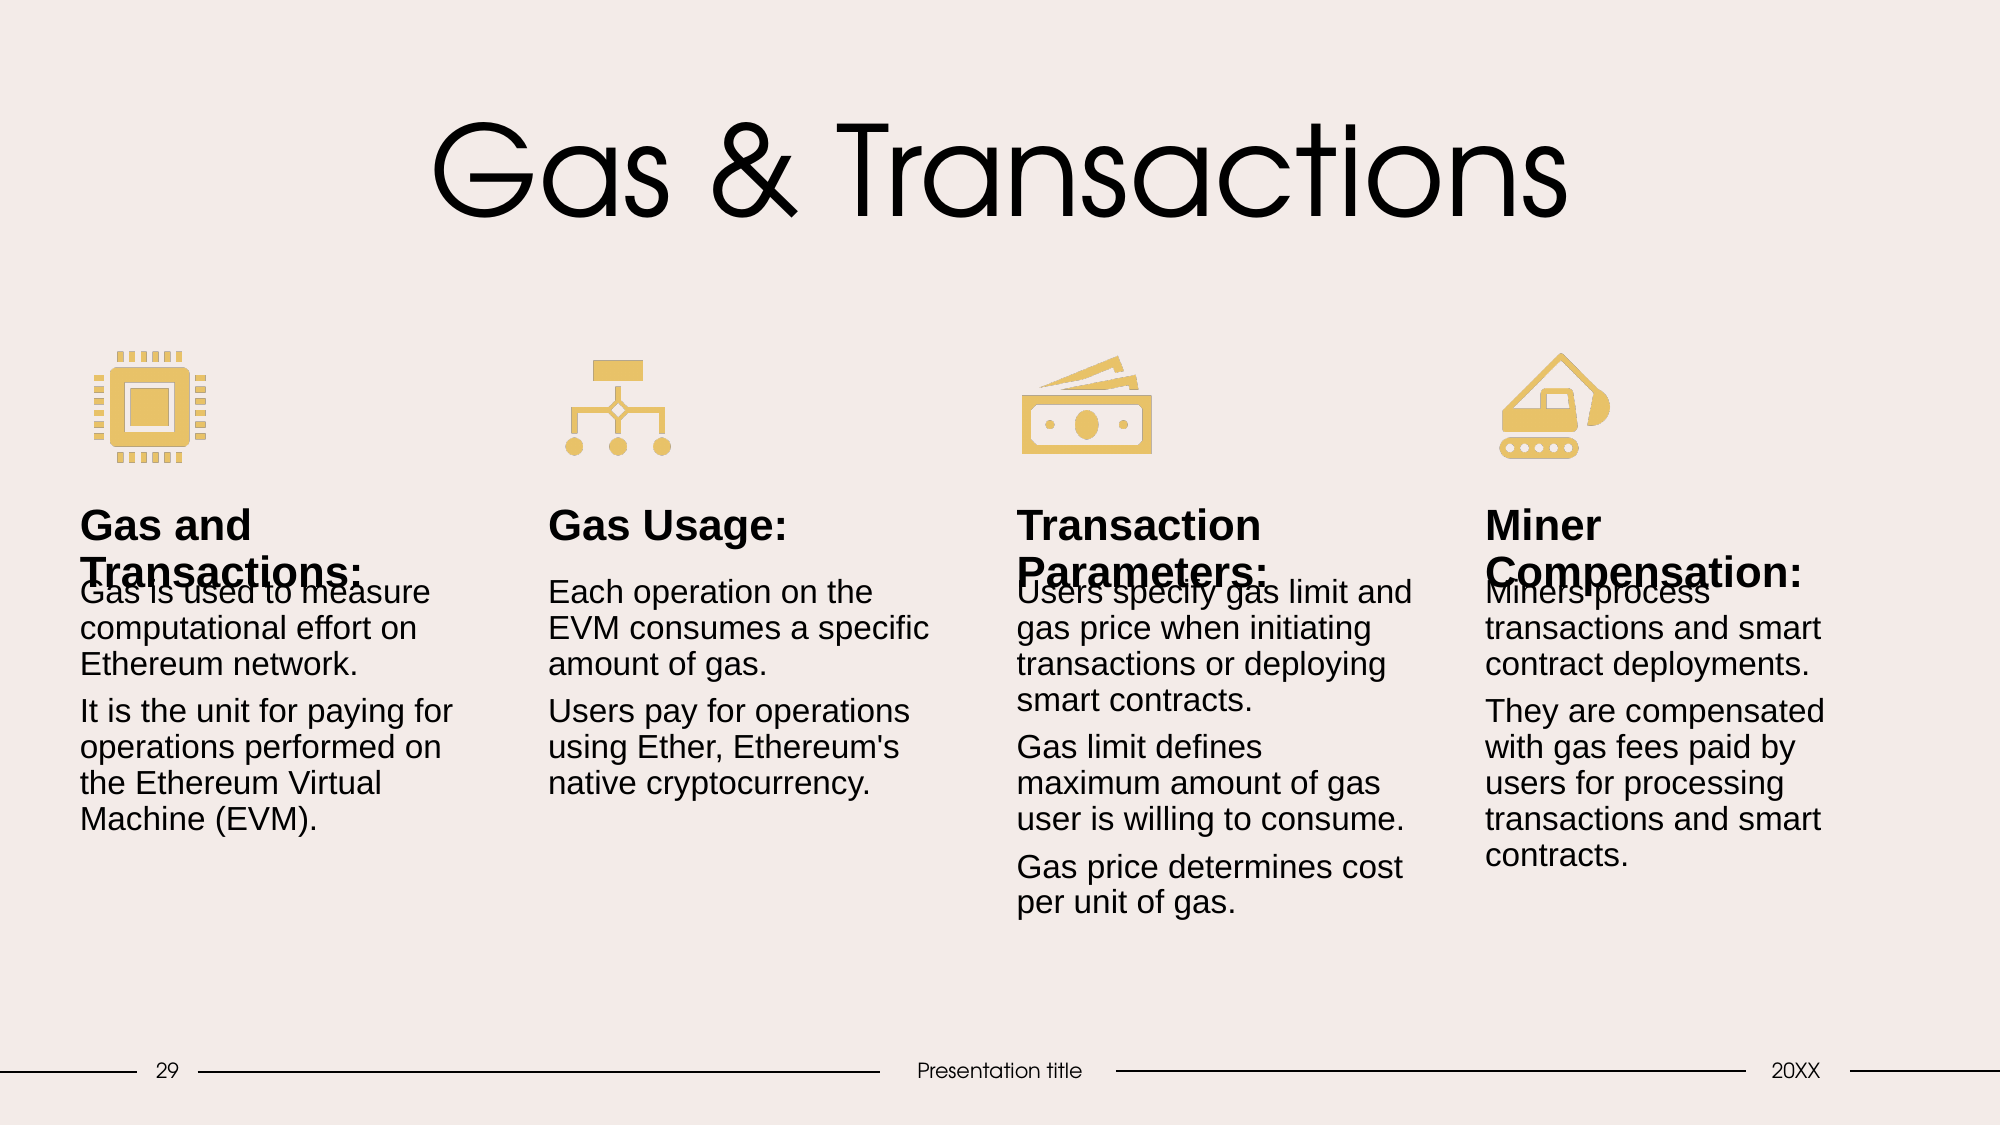

# Gas & Transactions
Gas and Transactions:
Gas is used to measure computational effort on Ethereum network.
It is the unit for paying for operations performed on the Ethereum Virtual Machine (EVM).
Gas Usage:
Each operation on the EVM consumes a specific amount of gas.
Users pay for operations using Ether, Ethereum's native cryptocurrency.
Transaction Parameters:
Users specify gas limit and gas price when initiating transactions or deploying smart contracts.
Gas limit defines maximum amount of gas user is willing to consume.
Gas price determines cost per unit of gas.
Miner Compensation:
Miners process transactions and smart contract deployments.
They are compensated with gas fees paid by users for processing transactions and smart contracts.
29
Presentation title
20XX